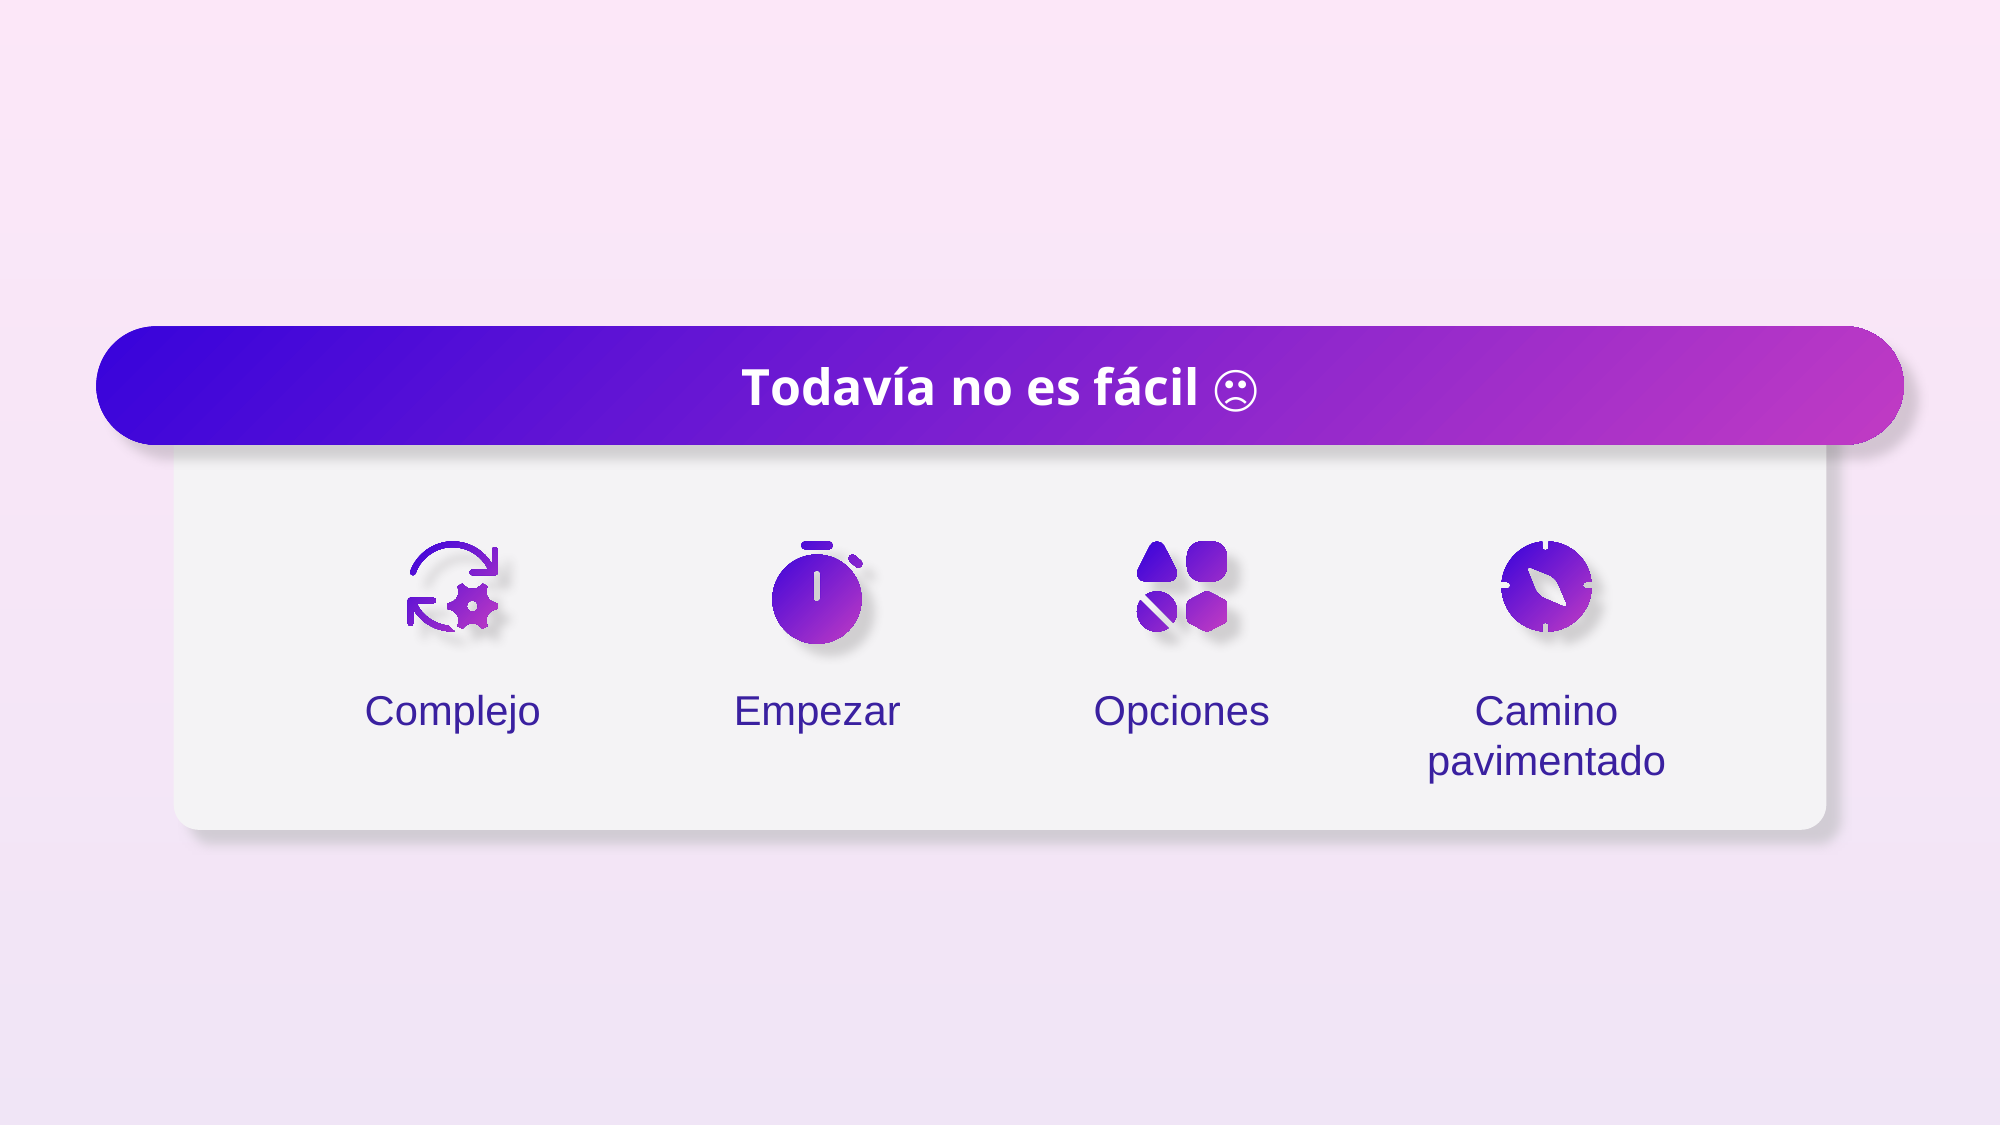

Todavía no es fácil 🙁

Complejo
Empezar
Opciones
Camino pavimentado